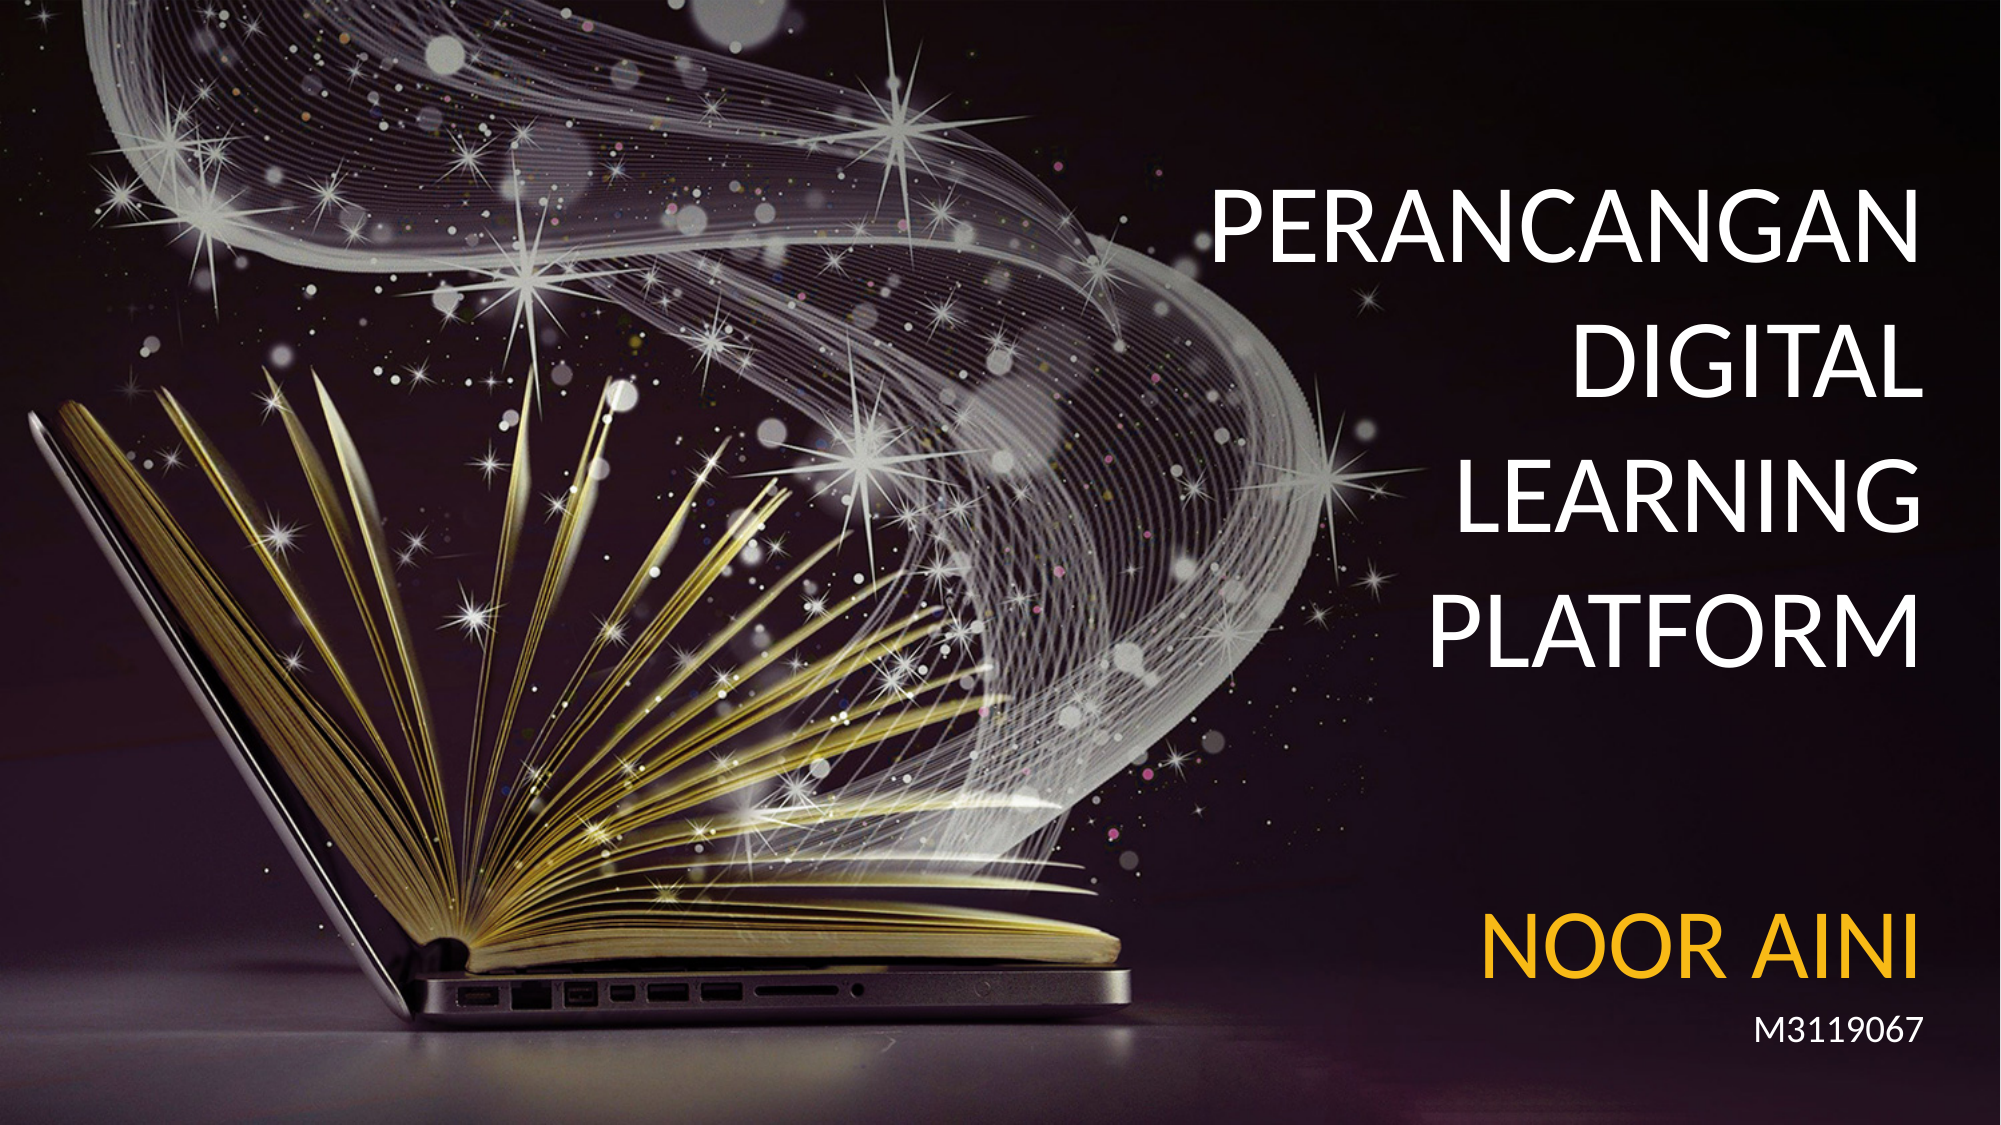

PERANCANGAN DIGITAL LEARNING PLATFORM
NOOR AINI
M3119067